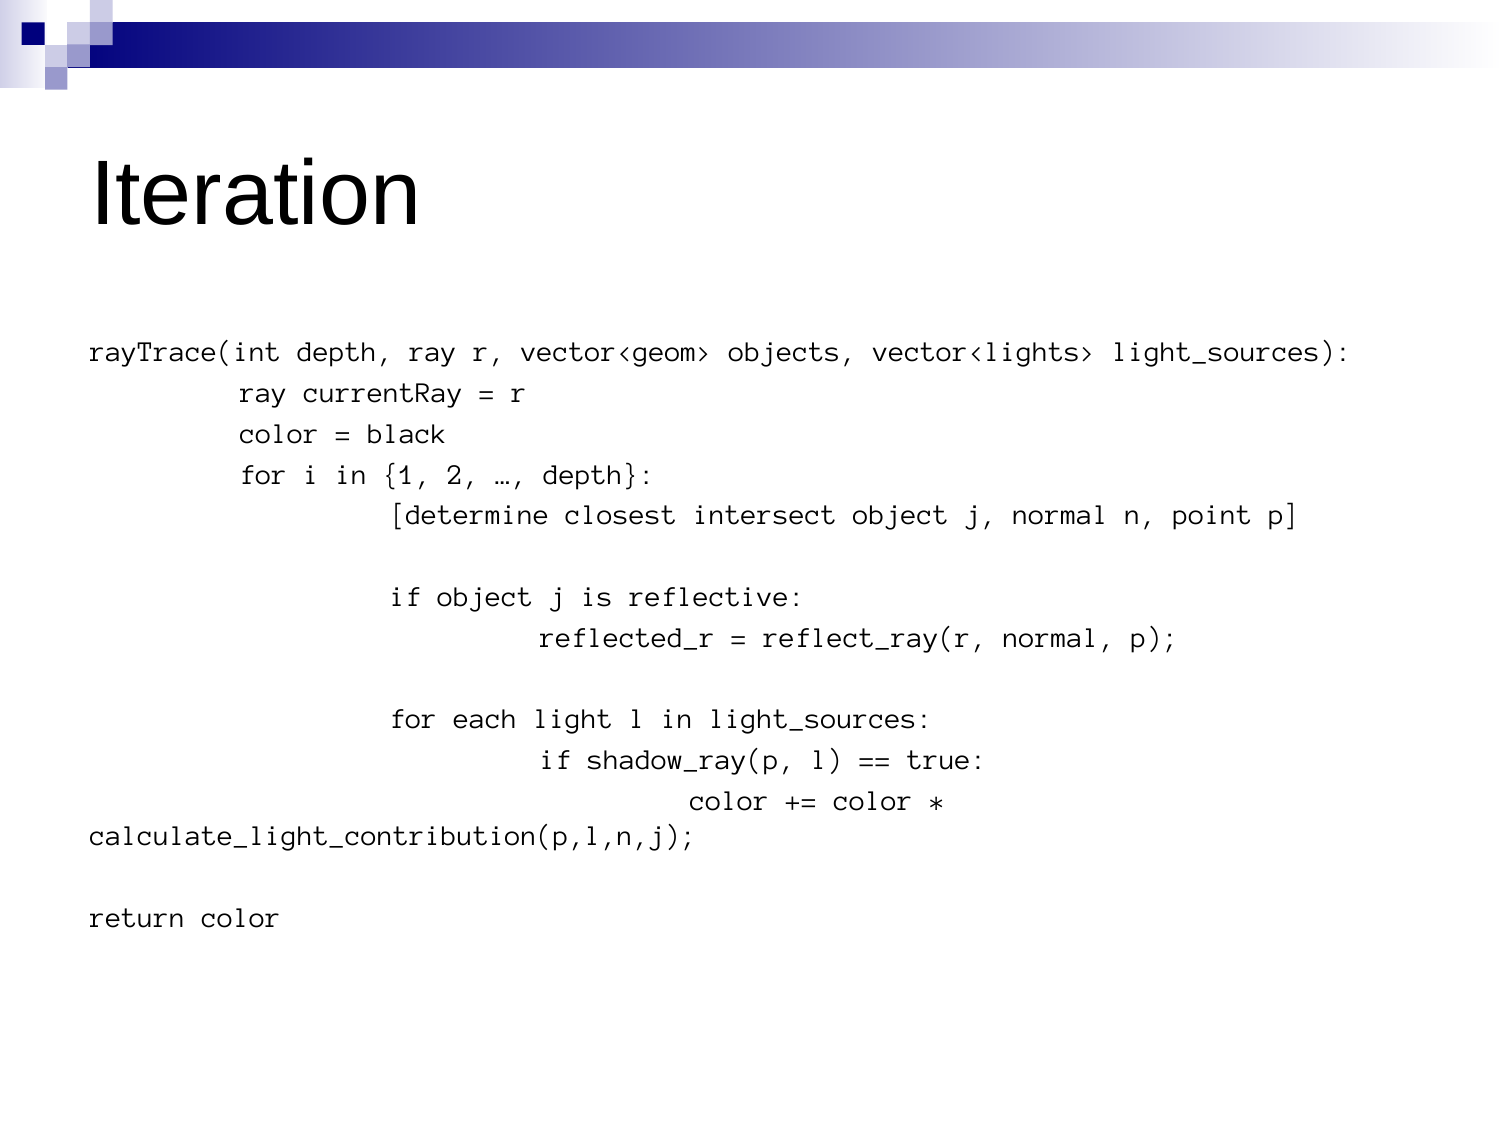

# Iteration
rayTrace(int depth, ray r, vector<geom> objects, vector<lights> light_sources):
	ray currentRay = r
	color = black
	for i in {1, 2, …, depth}:
		[determine closest intersect object j, normal n, point p]

		if object j is reflective:
			reflected_r = reflect_ray(r, normal, p);

		for each light l in light_sources:
			if shadow_ray(p, l) == true:
				color += color * calculate_light_contribution(p,l,n,j);

return color